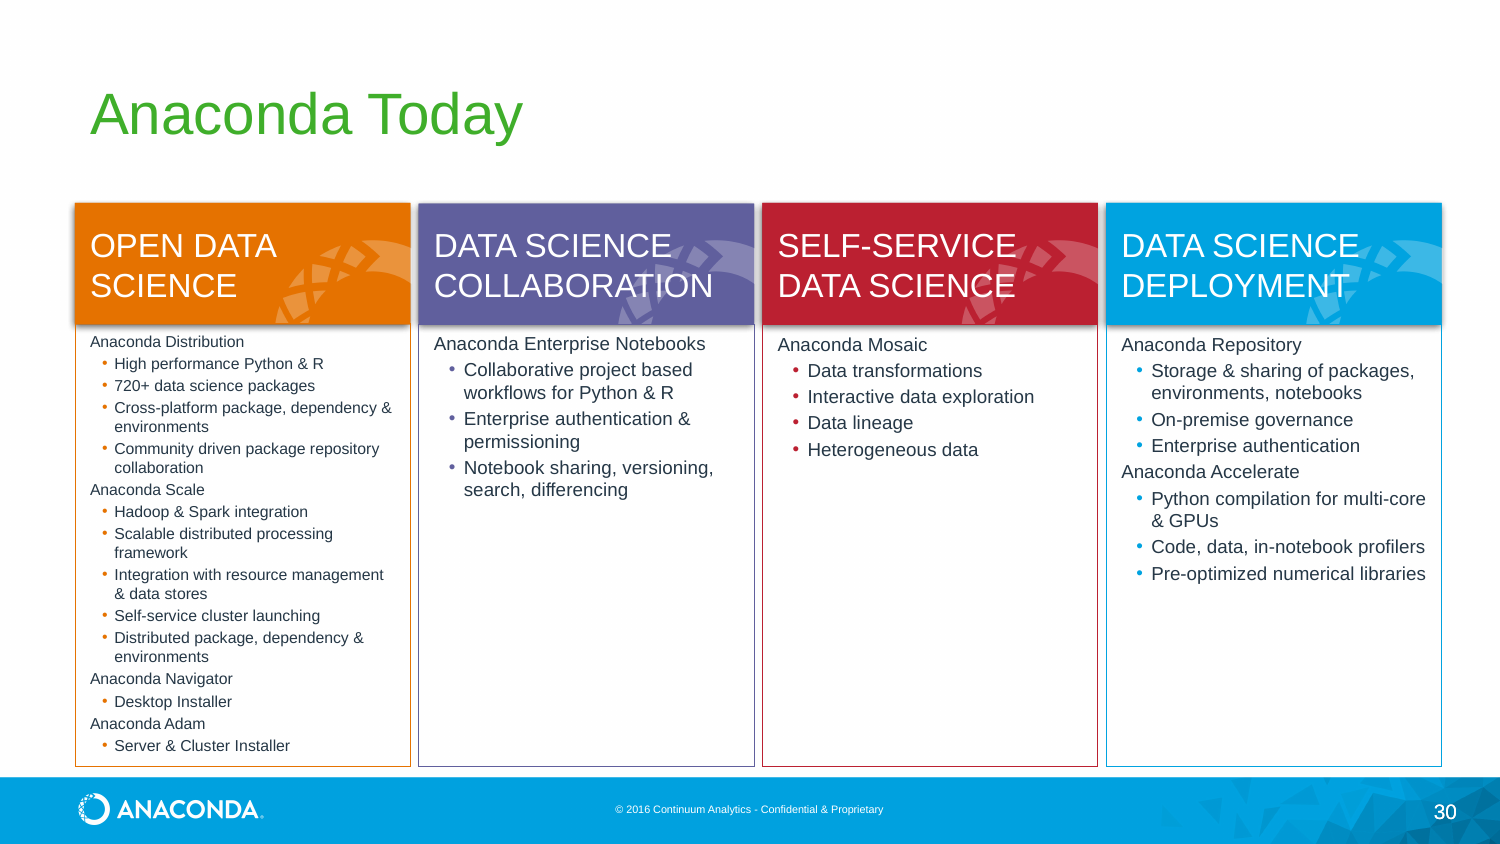

# Anaconda Today
OPEN DATA SCIENCE
DATA SCIENCE COLLABORATION
SELF-SERVICE DATA SCIENCE
DATA SCIENCE DEPLOYMENT
Anaconda Distribution
High performance Python & R
720+ data science packages
Cross-platform package, dependency & environments
Community driven package repository collaboration
Anaconda Scale
Hadoop & Spark integration
Scalable distributed processing framework
Integration with resource management & data stores
Self-service cluster launching
Distributed package, dependency & environments
Anaconda Navigator
Desktop Installer
Anaconda Adam
Server & Cluster Installer
Anaconda Enterprise Notebooks
Collaborative project based workflows for Python & R
Enterprise authentication & permissioning
Notebook sharing, versioning, search, differencing
Anaconda Mosaic
Data transformations
Interactive data exploration
Data lineage
Heterogeneous data
Anaconda Repository
Storage & sharing of packages, environments, notebooks
On-premise governance
Enterprise authentication
Anaconda Accelerate
Python compilation for multi-core & GPUs
Code, data, in-notebook profilers
Pre-optimized numerical libraries